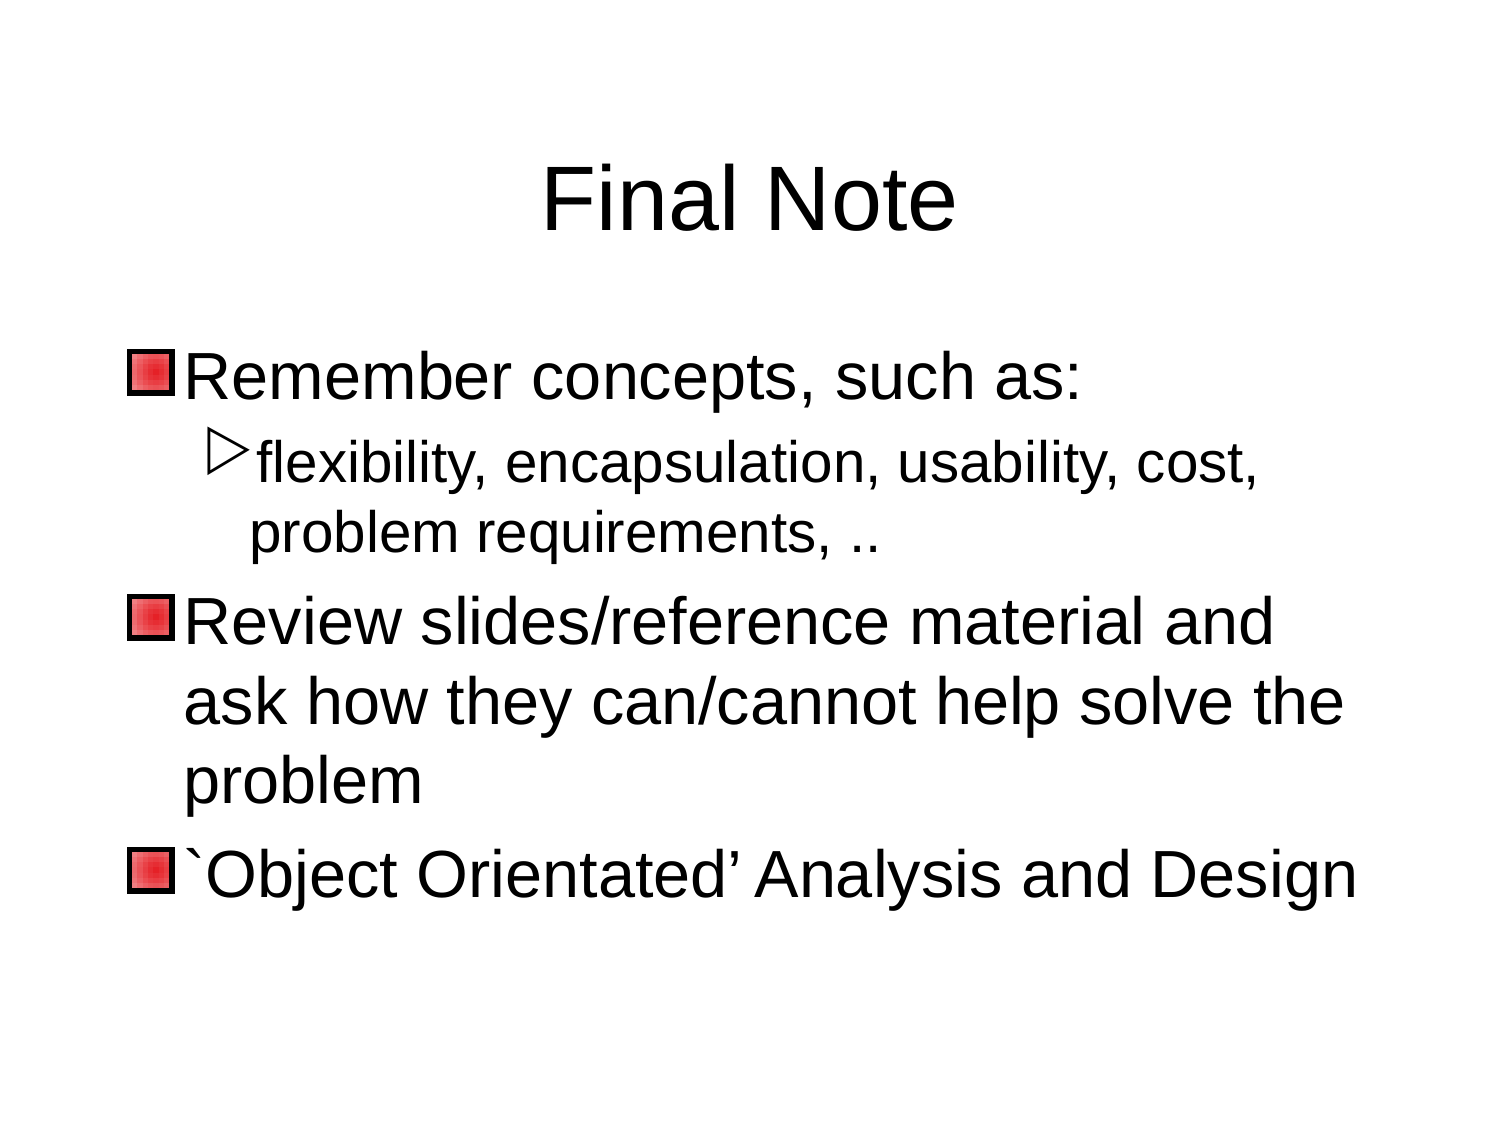

# Final Note
Remember concepts, such as:
flexibility, encapsulation, usability, cost, problem requirements, ..
Review slides/reference material and ask how they can/cannot help solve the problem
`Object Orientated’ Analysis and Design